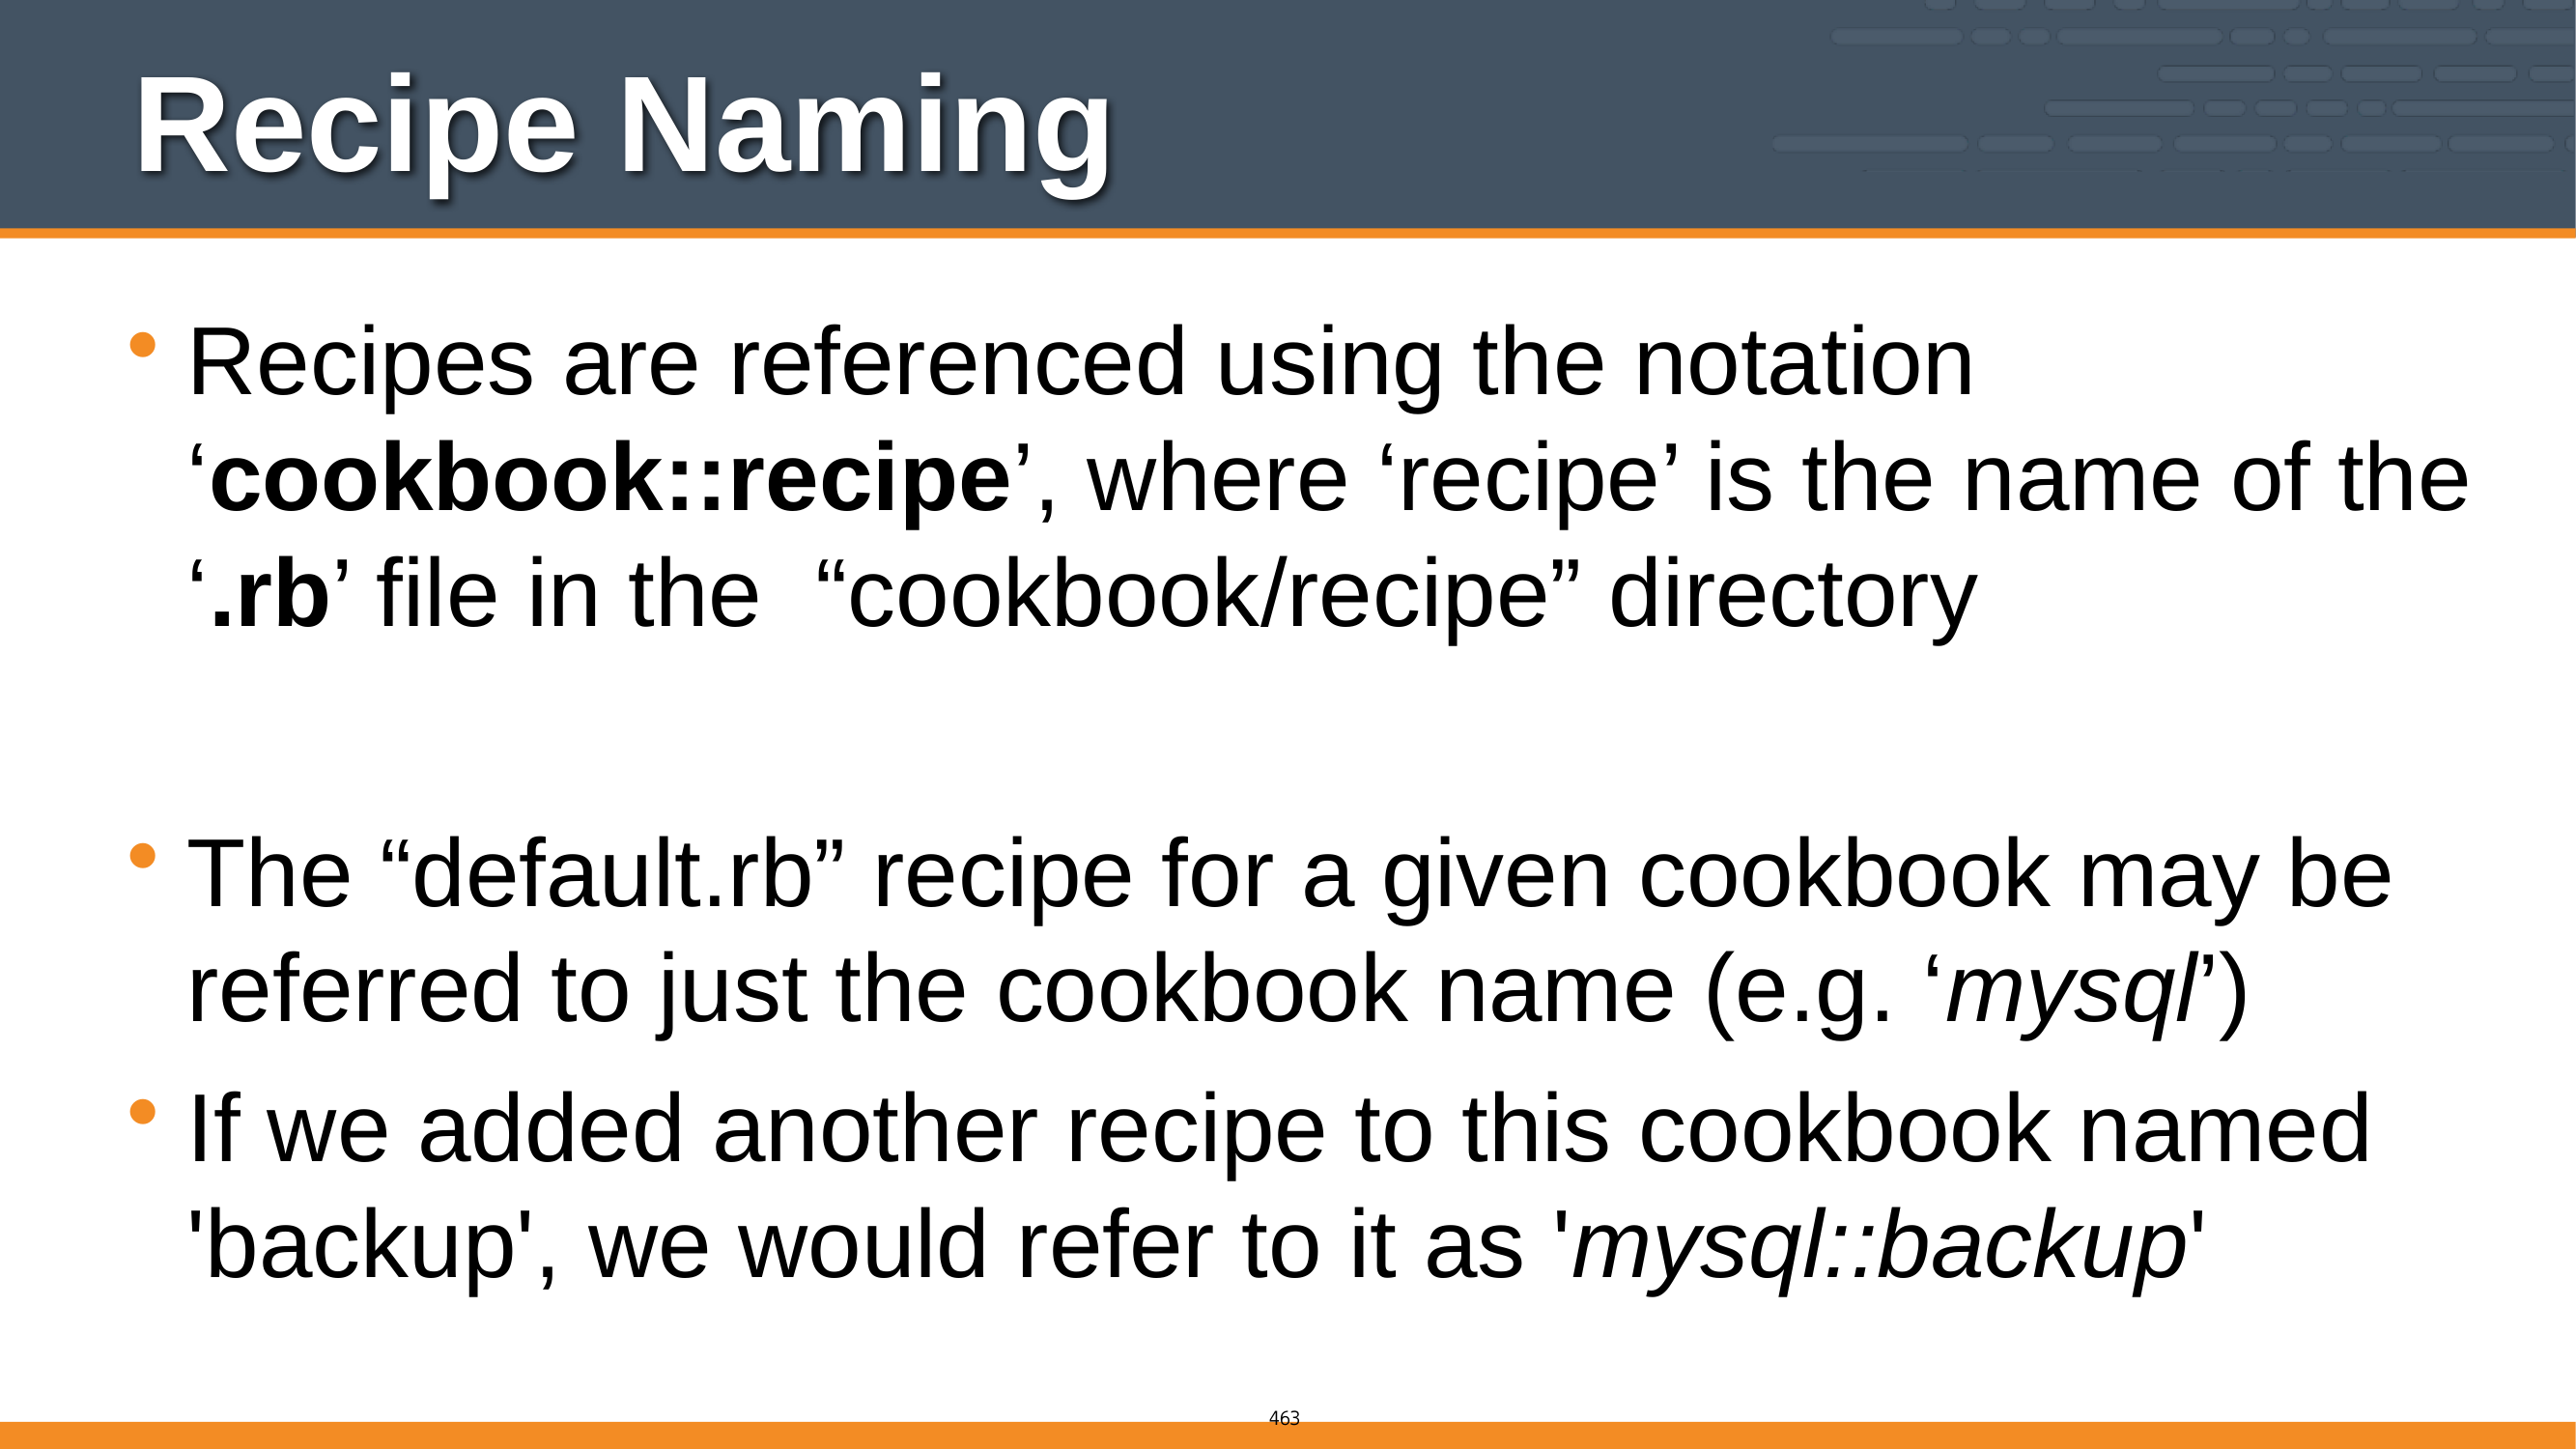

# Recipe Naming
Recipes are referenced using the notation ‘cookbook::recipe’, where ‘recipe’ is the name of the ‘.rb’ file in the  “cookbook/recipe” directory

The “default.rb” recipe for a given cookbook may be referred to just the cookbook name (e.g. ‘mysql’)
If we added another recipe to this cookbook named 'backup', we would refer to it as 'mysql::backup'
463